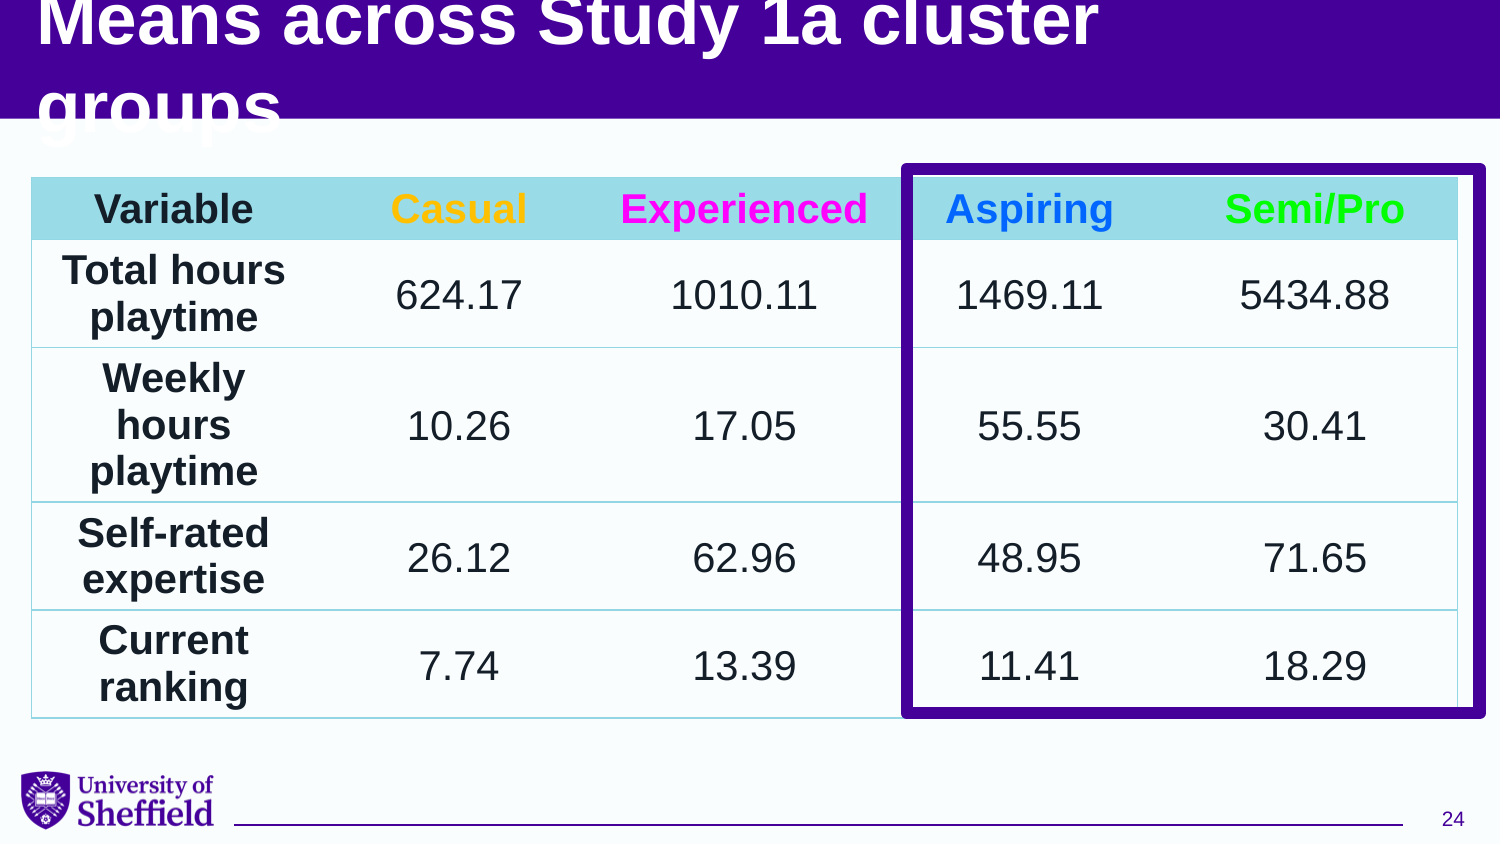

# Means across Study 1a cluster groups

| Variable | Casual | Experienced | Aspiring | Semi/Pro |
| --- | --- | --- | --- | --- |
| Total hours playtime | 624.17 | 1010.11 | 1469.11 | 5434.88 |
| Weekly hours playtime | 10.26 | 17.05 | 55.55 | 30.41 |
| Self-rated expertise | 26.12 | 62.96 | 48.95 | 71.65 |
| Current ranking | 7.74 | 13.39 | 11.41 | 18.29 |
24